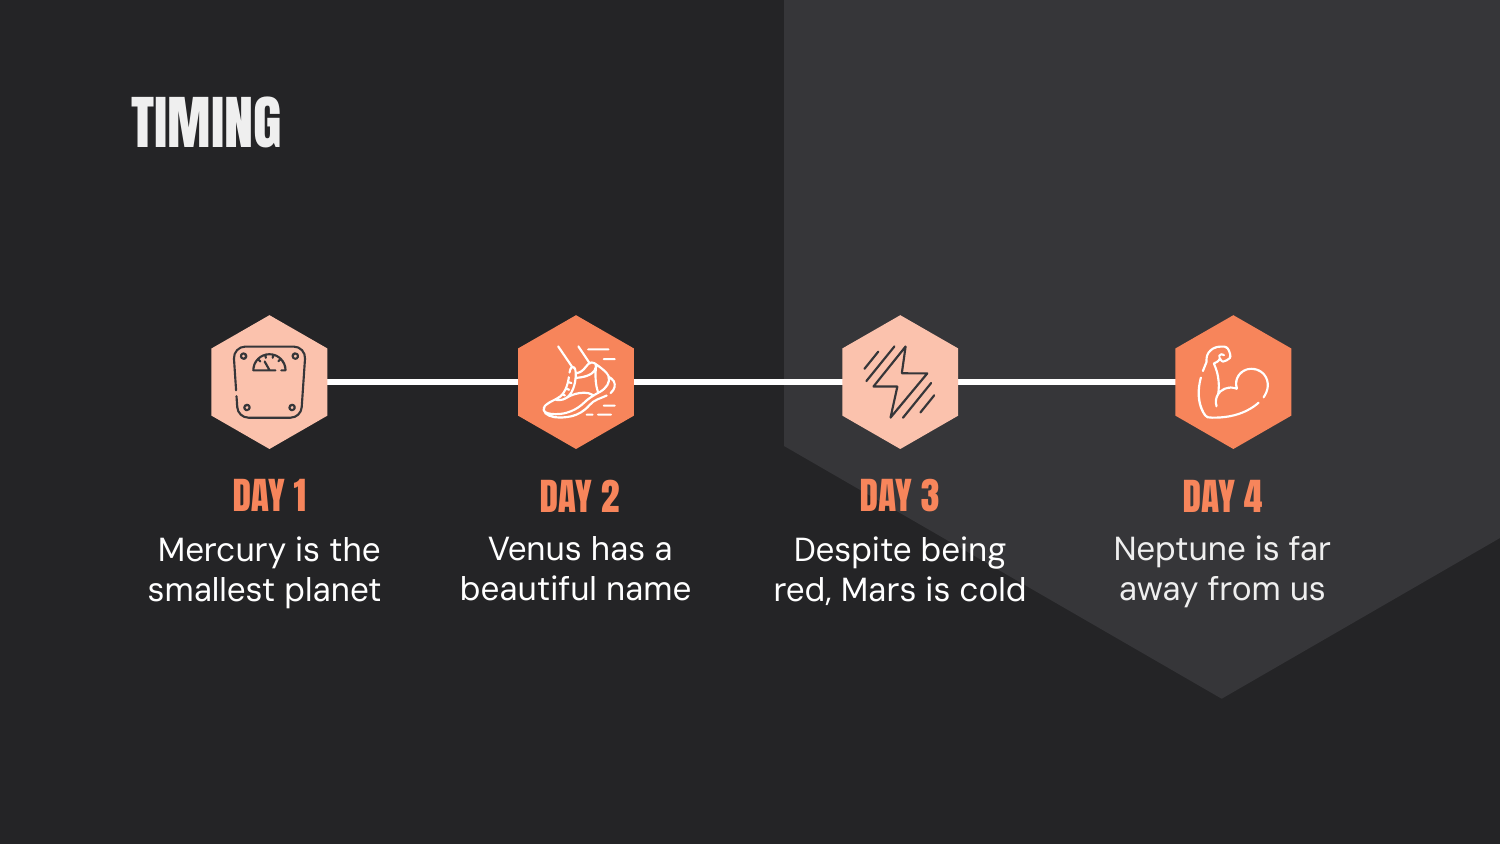

# TIMING

DAY 1
DAY 3
DAY 2
DAY 4
Neptune is far away from us
Venus has a beautiful name
Despite being red, Mars is cold
Mercury is the smallest planet